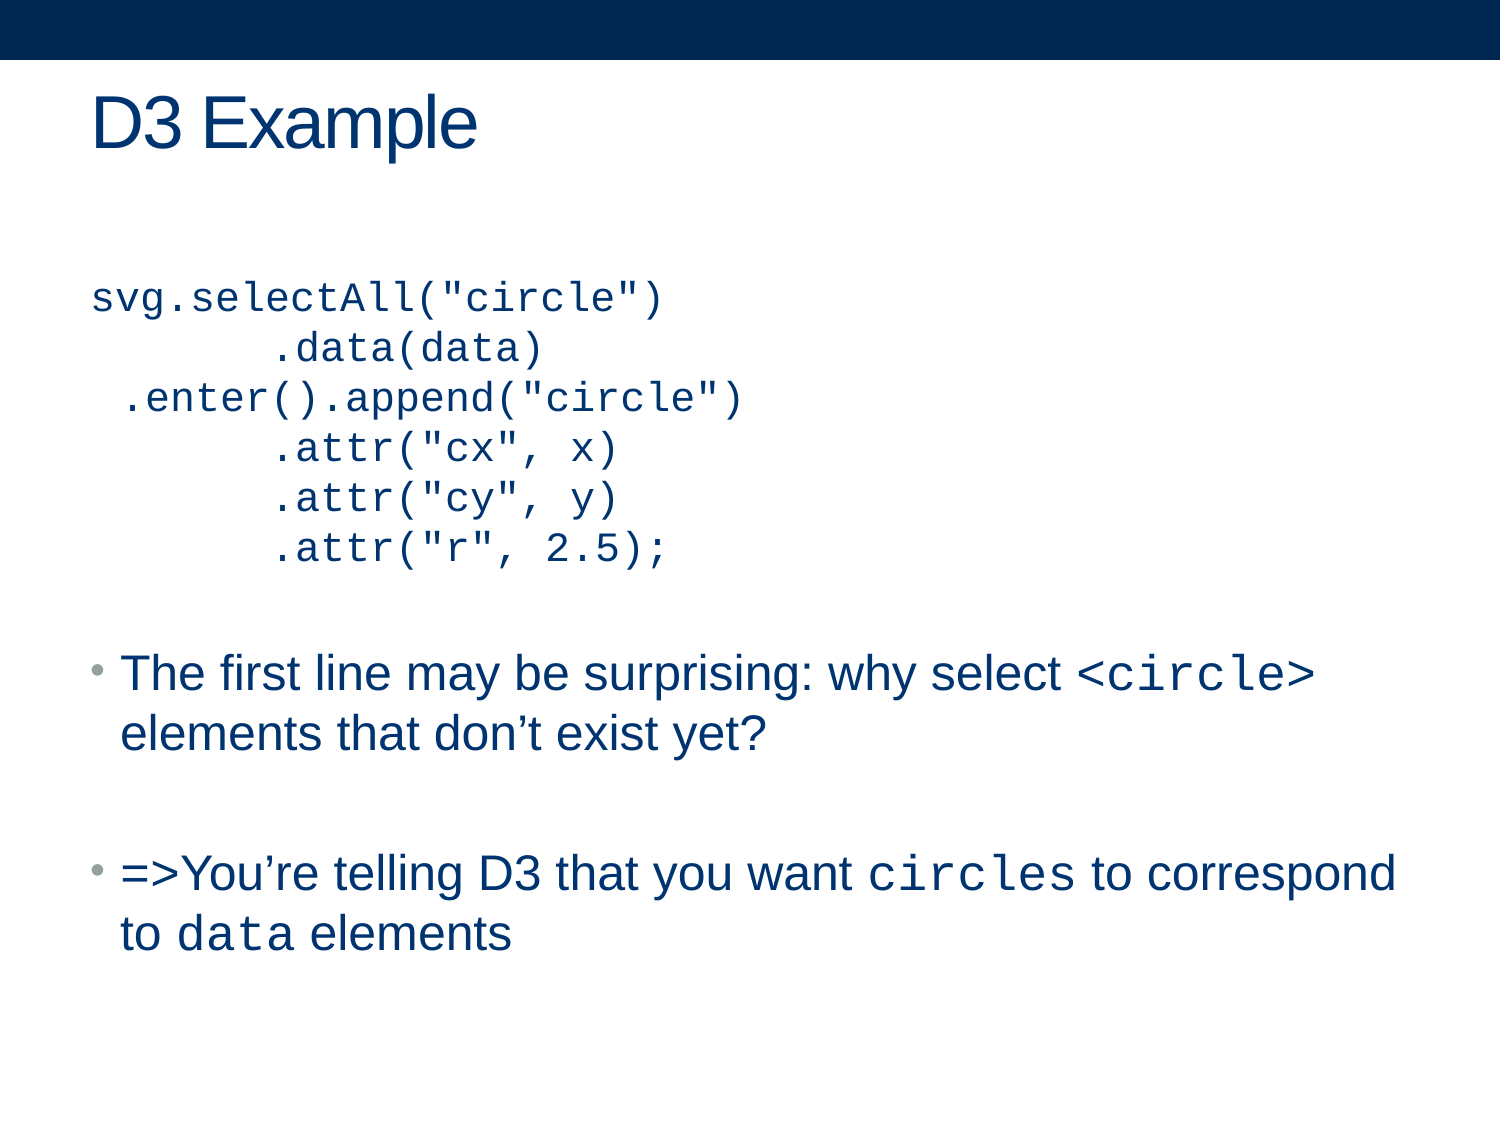

# D3 Example
svg.selectAll("circle")
		.data(data)
	.enter().append("circle")
		.attr("cx", x)
		.attr("cy", y)
		.attr("r", 2.5);

The first line may be surprising: why select <circle> elements that don’t exist yet?

=>You’re telling D3 that you want circles to correspond to data elements